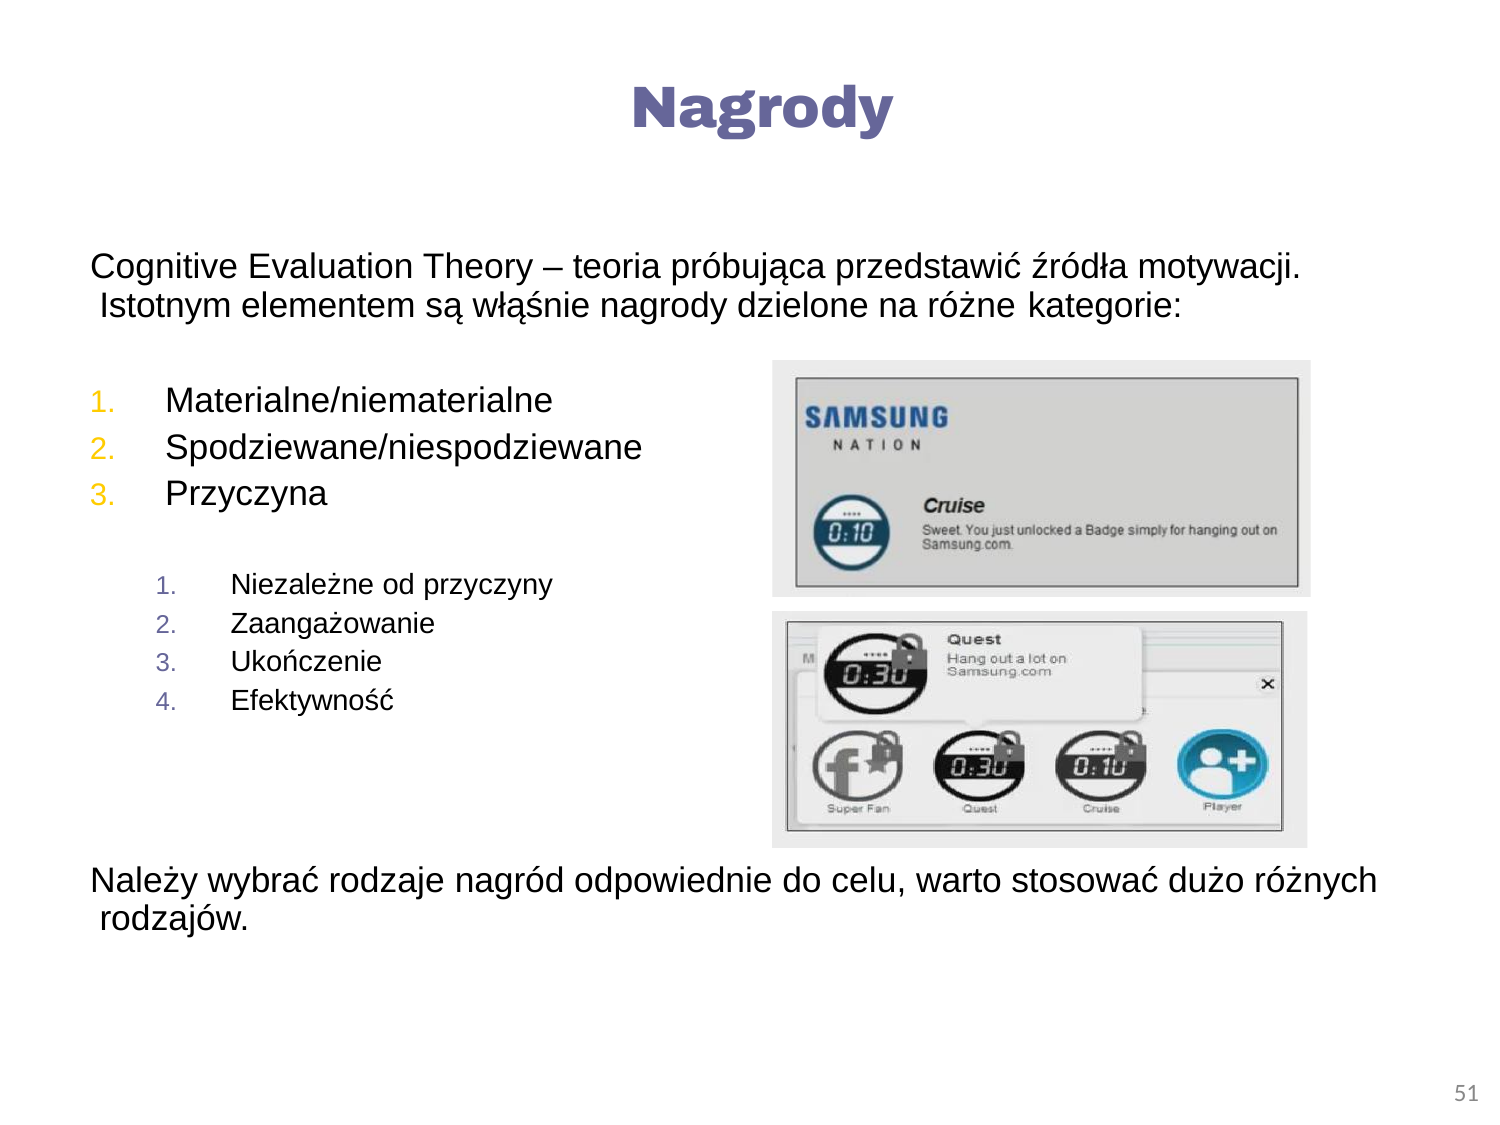

# Nagrody
Cognitive Evaluation Theory – teoria próbująca przedstawić źródła motywacji.  Istotnym elementem są włąśnie nagrody dzielone na różne kategorie:

Materialne/niematerialne
Spodziewane/niespodziewane
Przyczyna

Niezależne od przyczyny
Zaangażowanie
Ukończenie
Efektywność

Należy wybrać rodzaje nagród odpowiednie do celu, warto stosować dużo różnych  rodzajów.
51